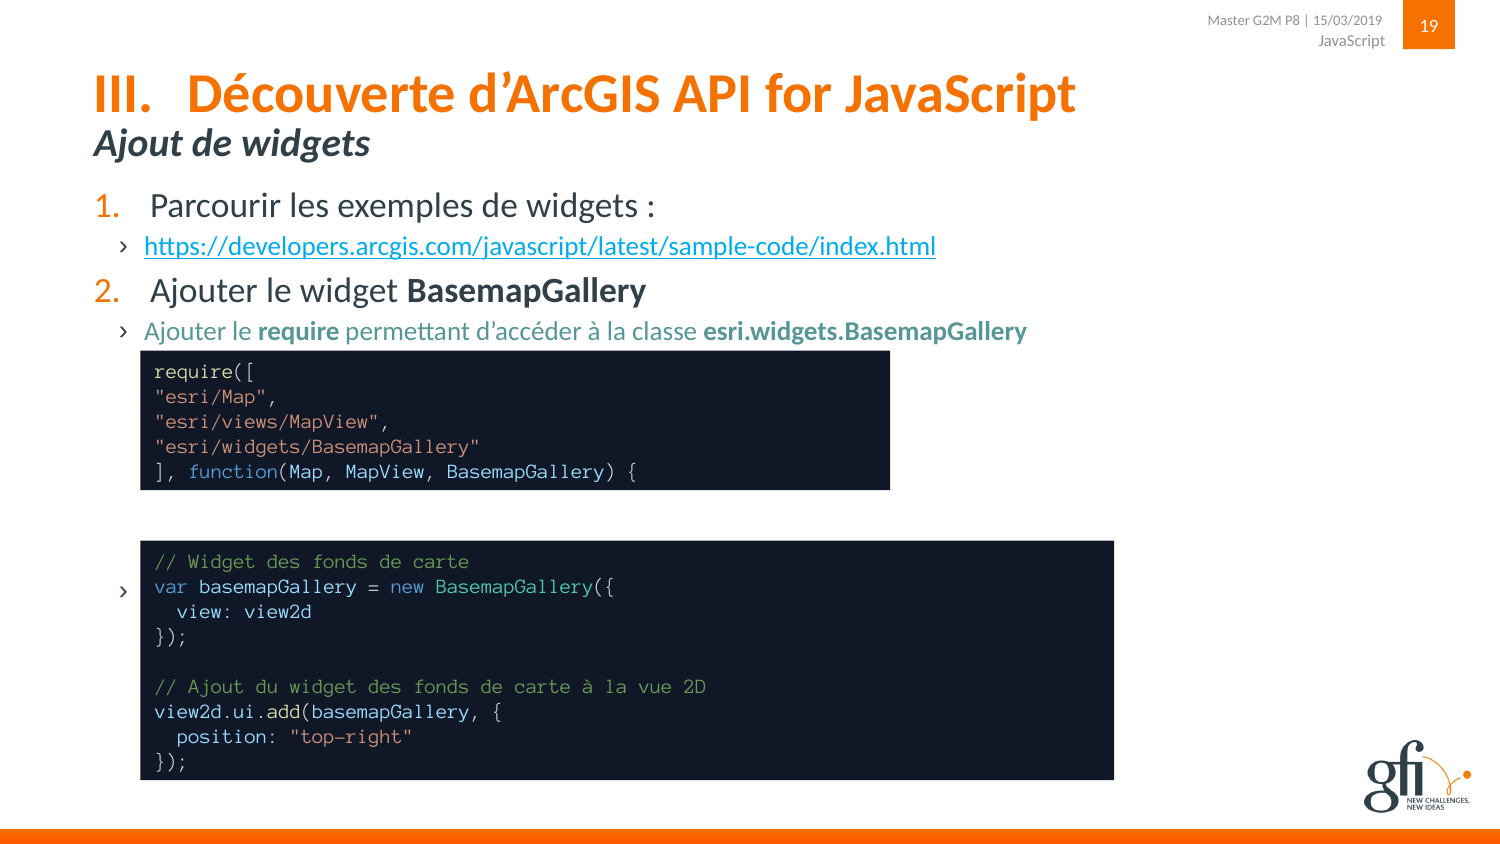

19
JavaScript
Master G2M P8 | 15/03/2019
# Découverte d’ArcGIS API for JavaScript
Ajout de widgets
Parcourir les exemples de widgets :
https://developers.arcgis.com/javascript/latest/sample-code/index.html
Ajouter le widget BasemapGallery
Ajouter le require permettant d’accéder à la classe esri.widgets.BasemapGallery

Créer l’objet BasemapGallery et l’ajouter comme composant ui (user-interface) :

require([
"esri/Map",
"esri/views/MapView",
"esri/widgets/BasemapGallery"
], function(Map, MapView, BasemapGallery) {
// Widget des fonds de carte
var basemapGallery = new BasemapGallery({
  view: view2d
});
// Ajout du widget des fonds de carte à la vue 2D
view2d.ui.add(basemapGallery, {
  position: "top-right"
});